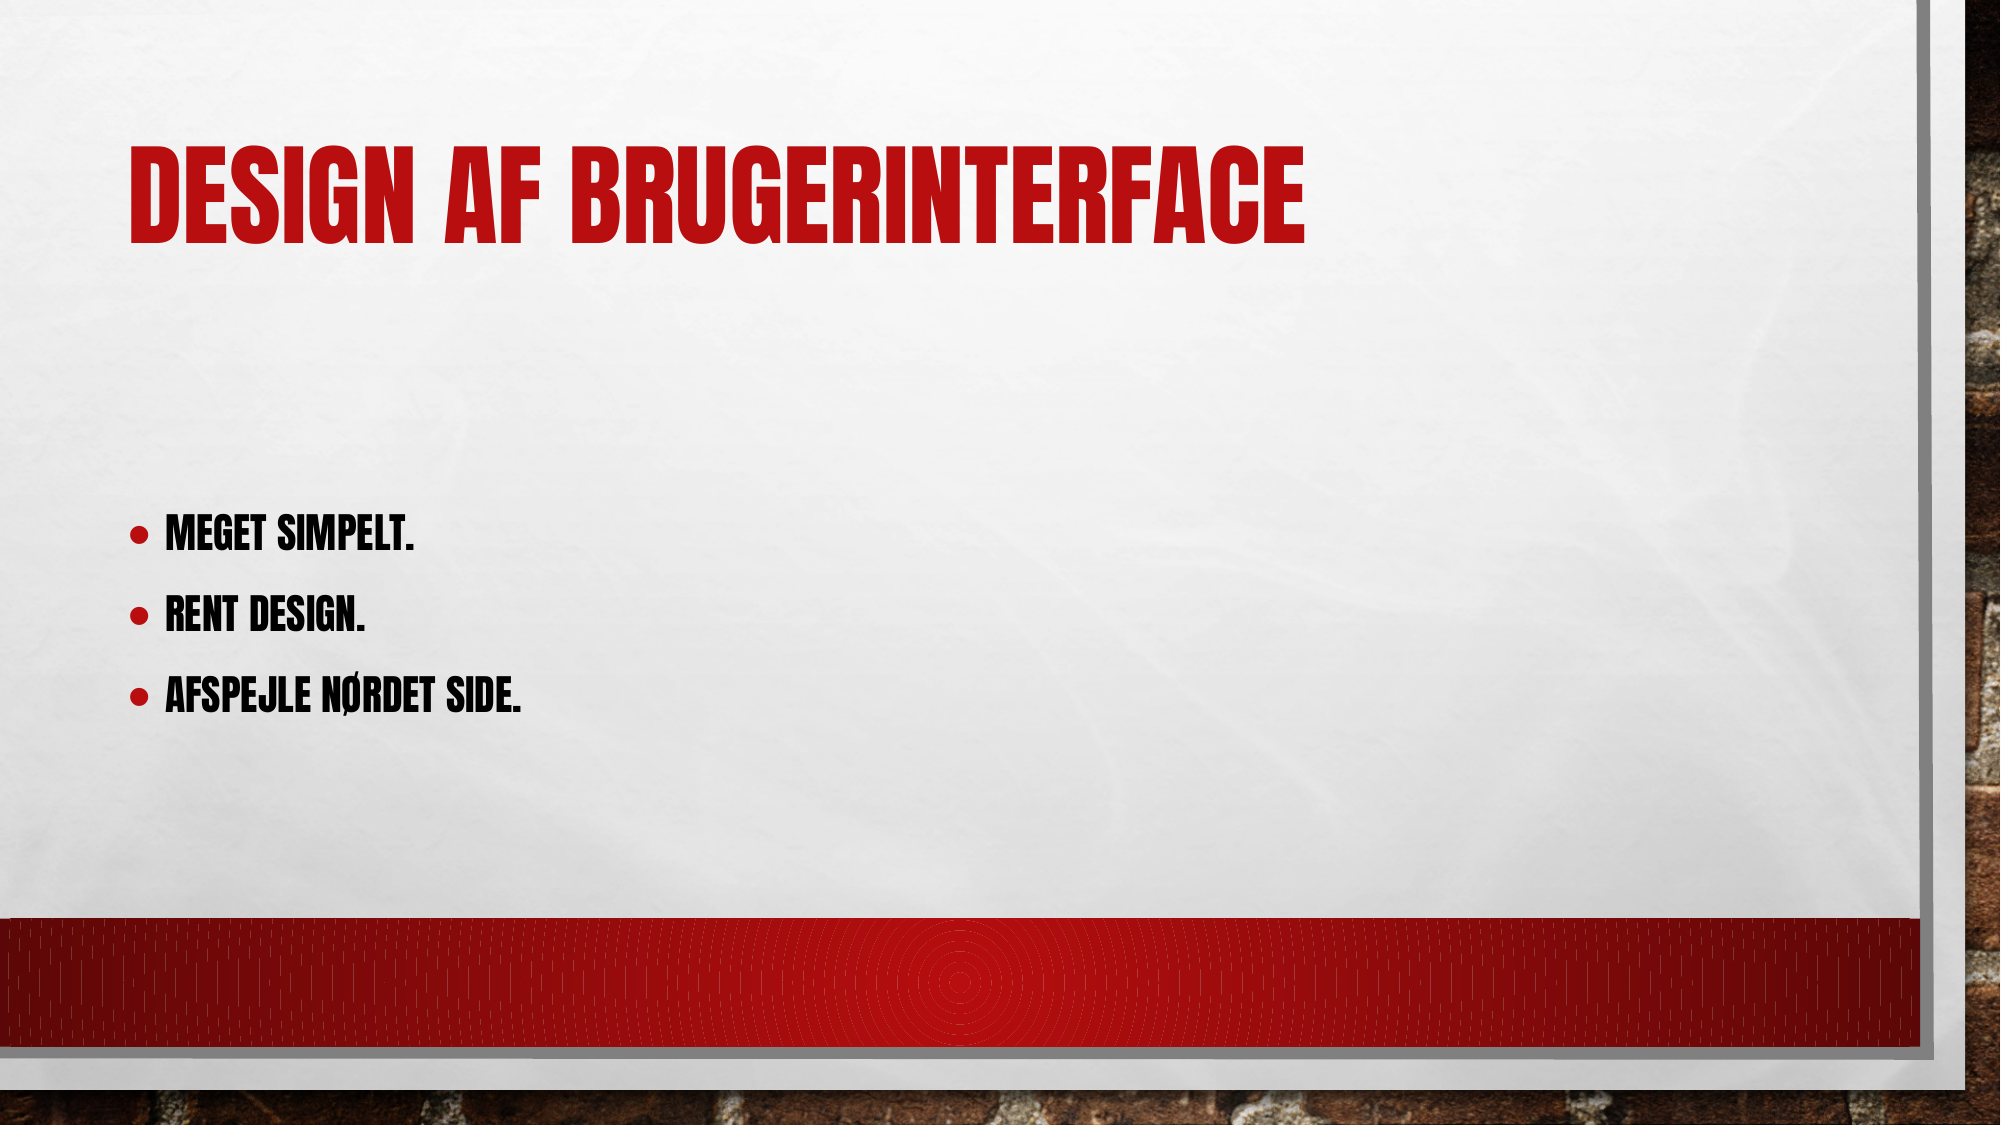

# Design af brugerinterface
Meget simpelt.
Rent design.
Afspejle nørdet side.